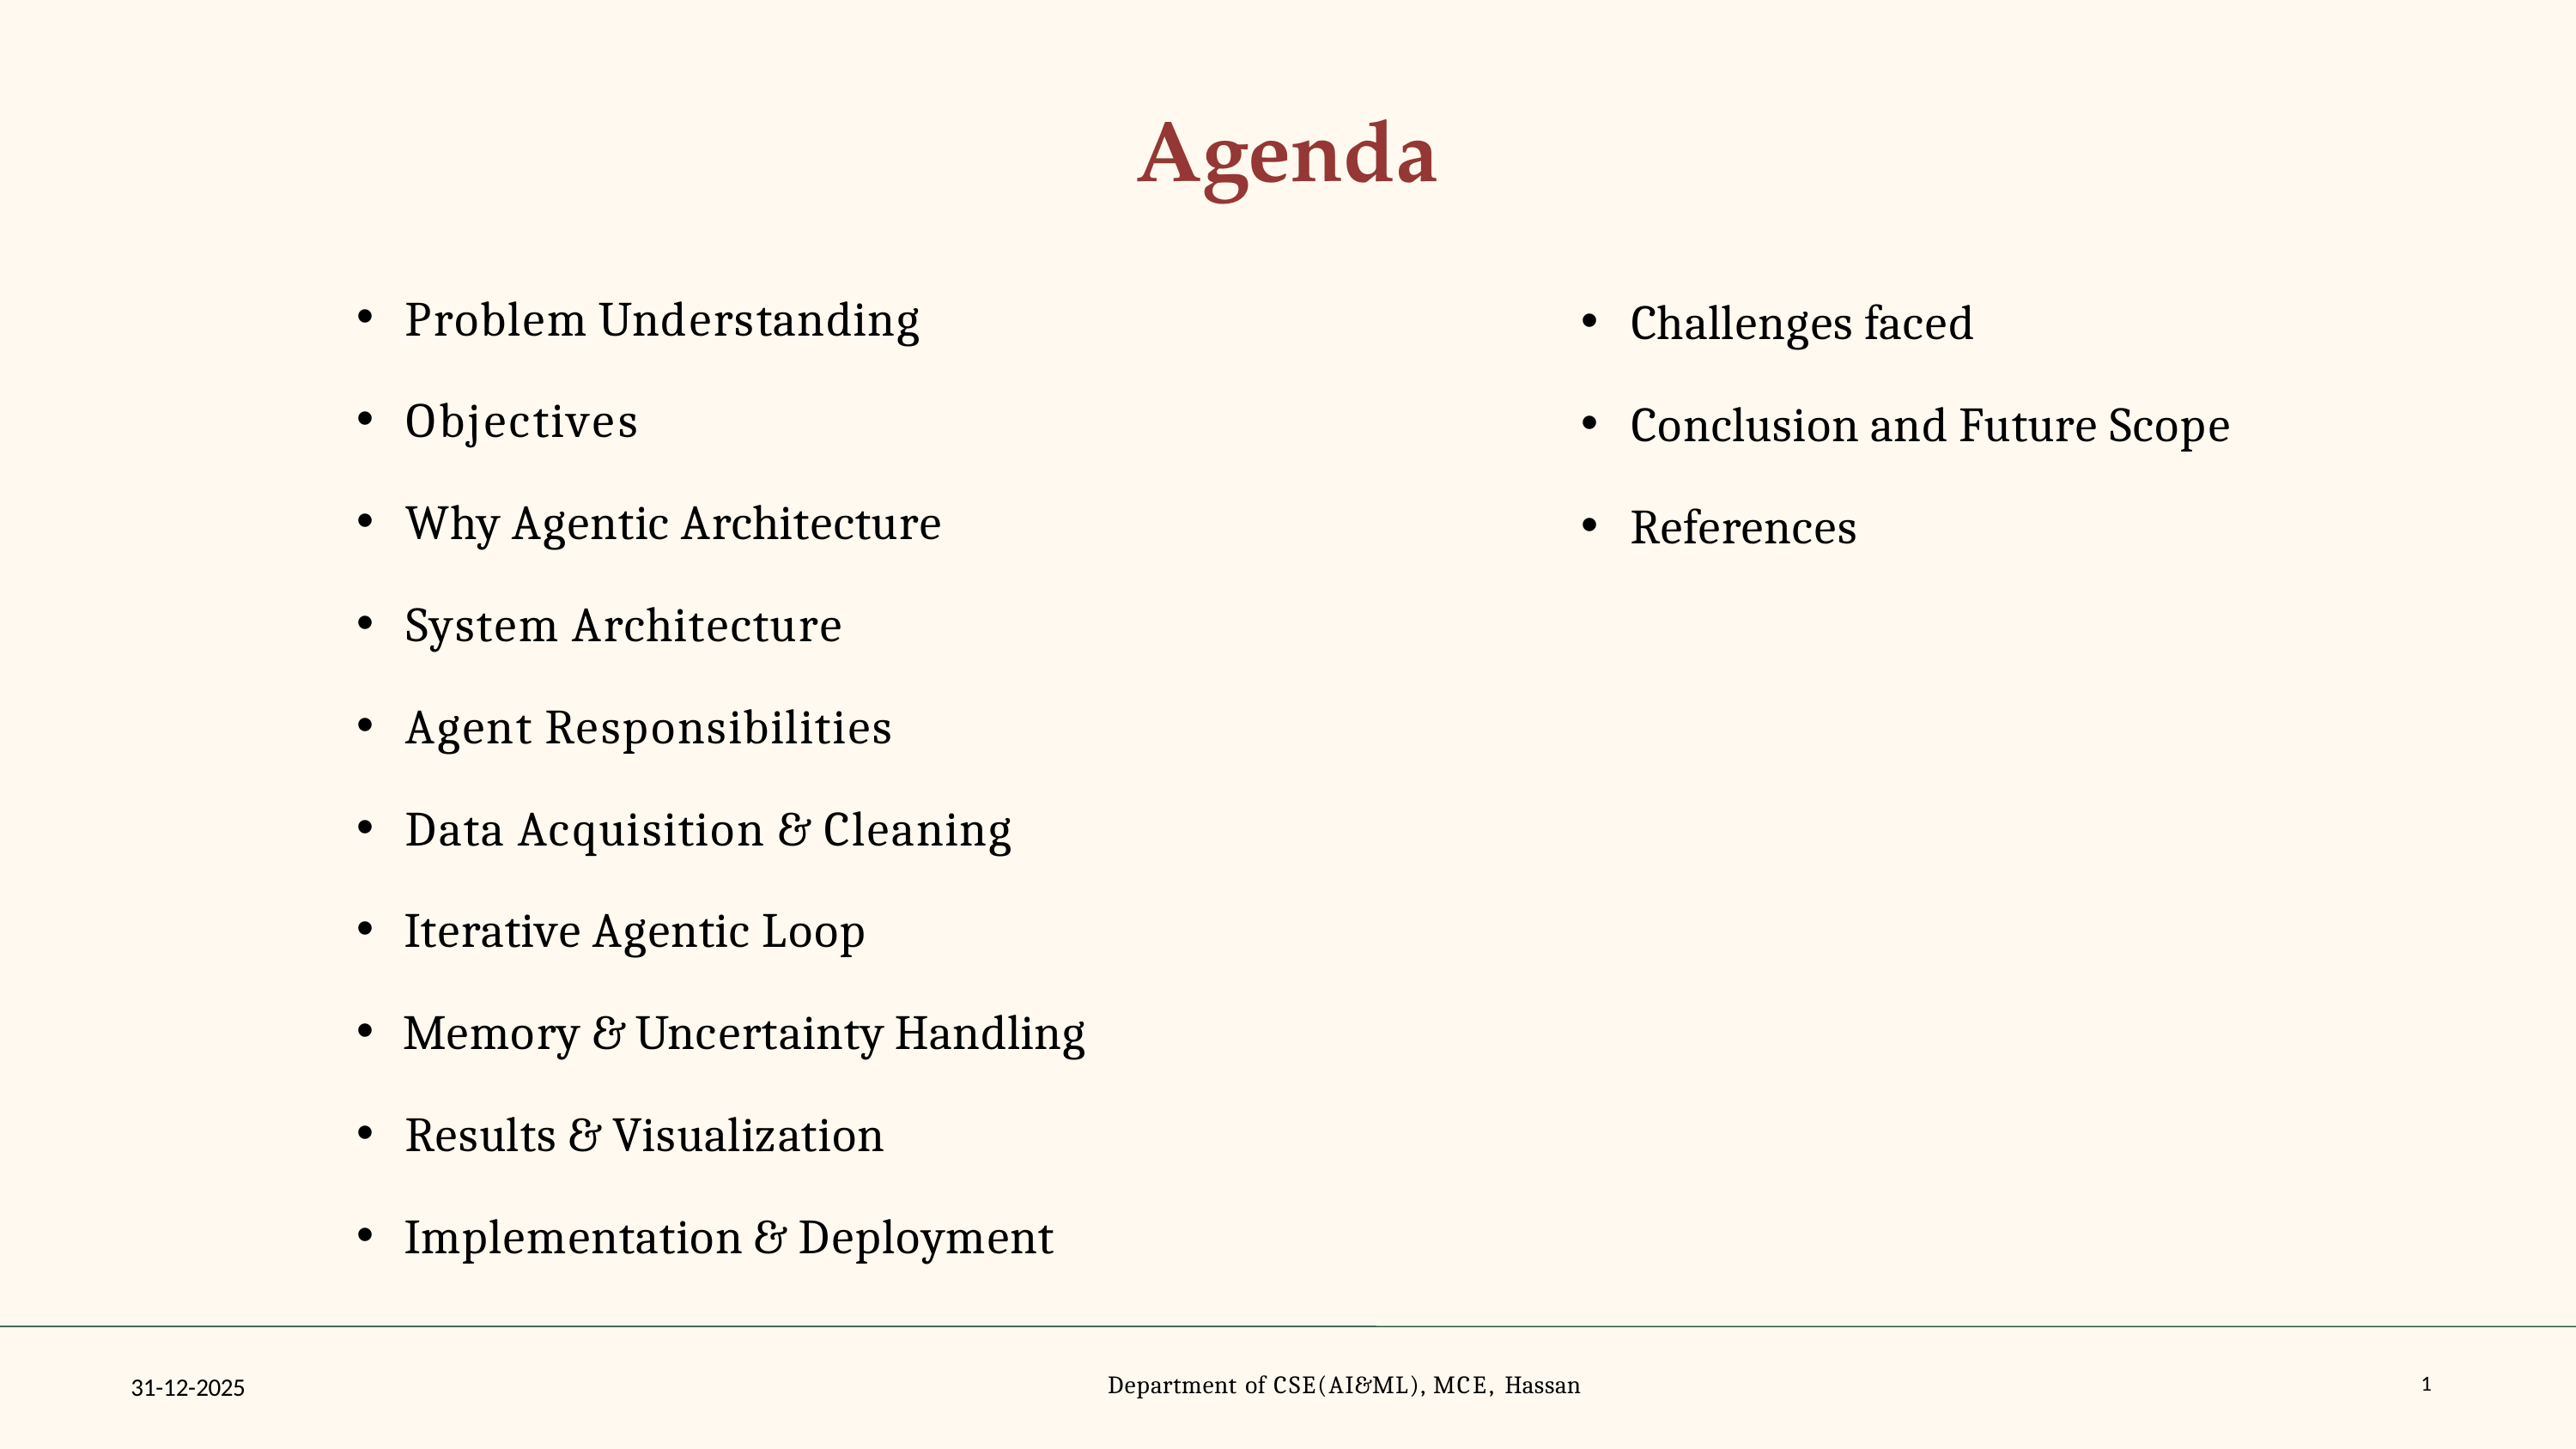

# Agenda
Problem Understanding
Objectives
Why Agentic Architecture
System Architecture
Agent Responsibilities
Data Acquisition & Cleaning
Iterative Agentic Loop
Memory & Uncertainty Handling
Results & Visualization
Implementation & Deployment
Challenges faced
Conclusion and Future Scope
References

Department of CSE(AI&ML), MCE, Hassan
1
31-12-2025